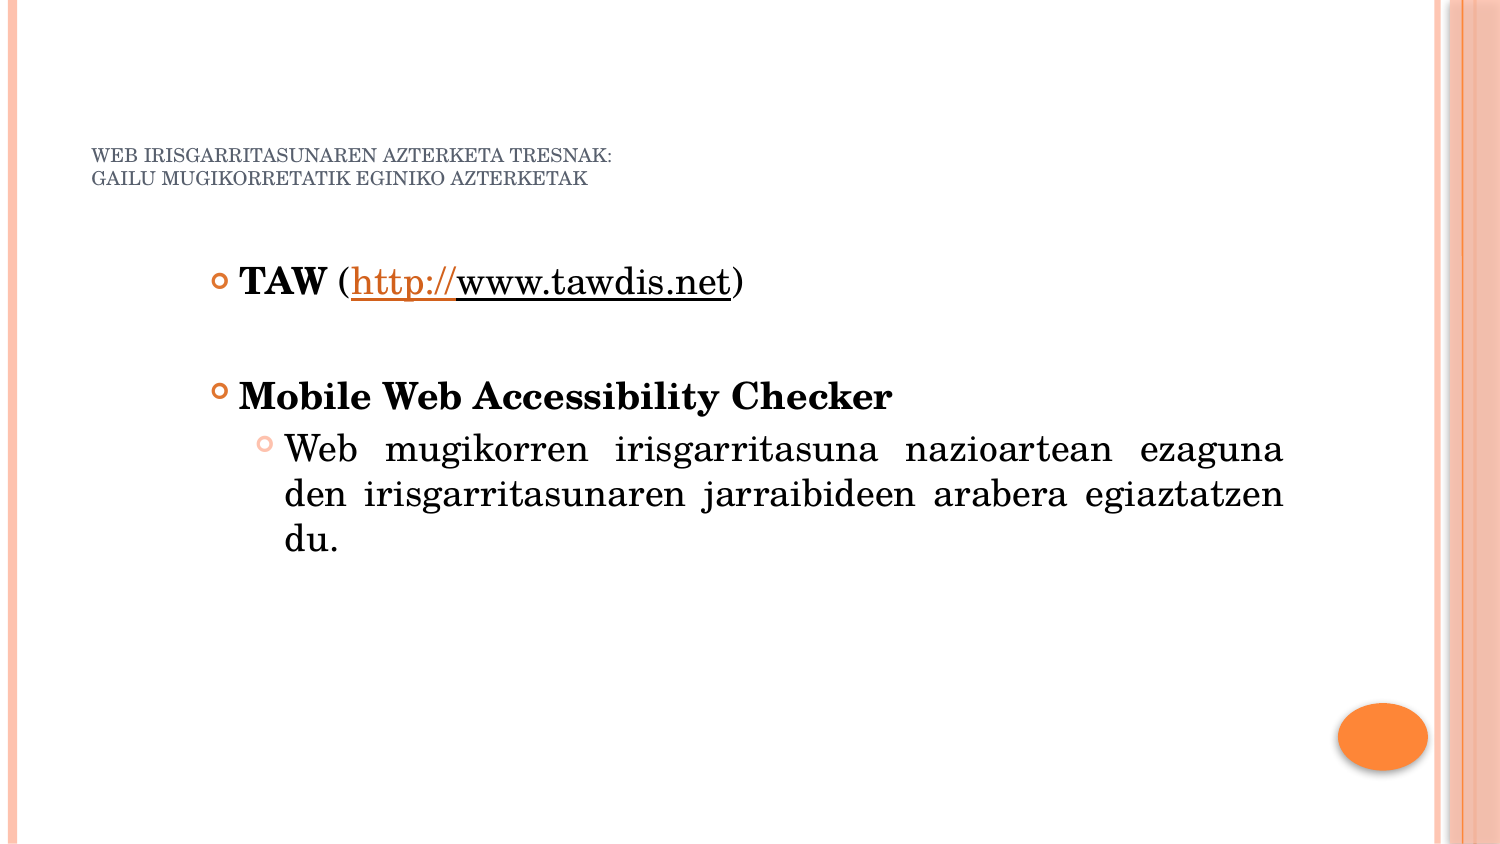

# Web irisgarritasunaren azterketa tresnak: Gailu mugikorretatik eginiko azterketak

TAW (http://www.tawdis.net)

Mobile Web Accessibility Checker
Web mugikorren irisgarritasuna nazioartean ezaguna den irisgarritasunaren jarraibideen arabera egiaztatzen du.